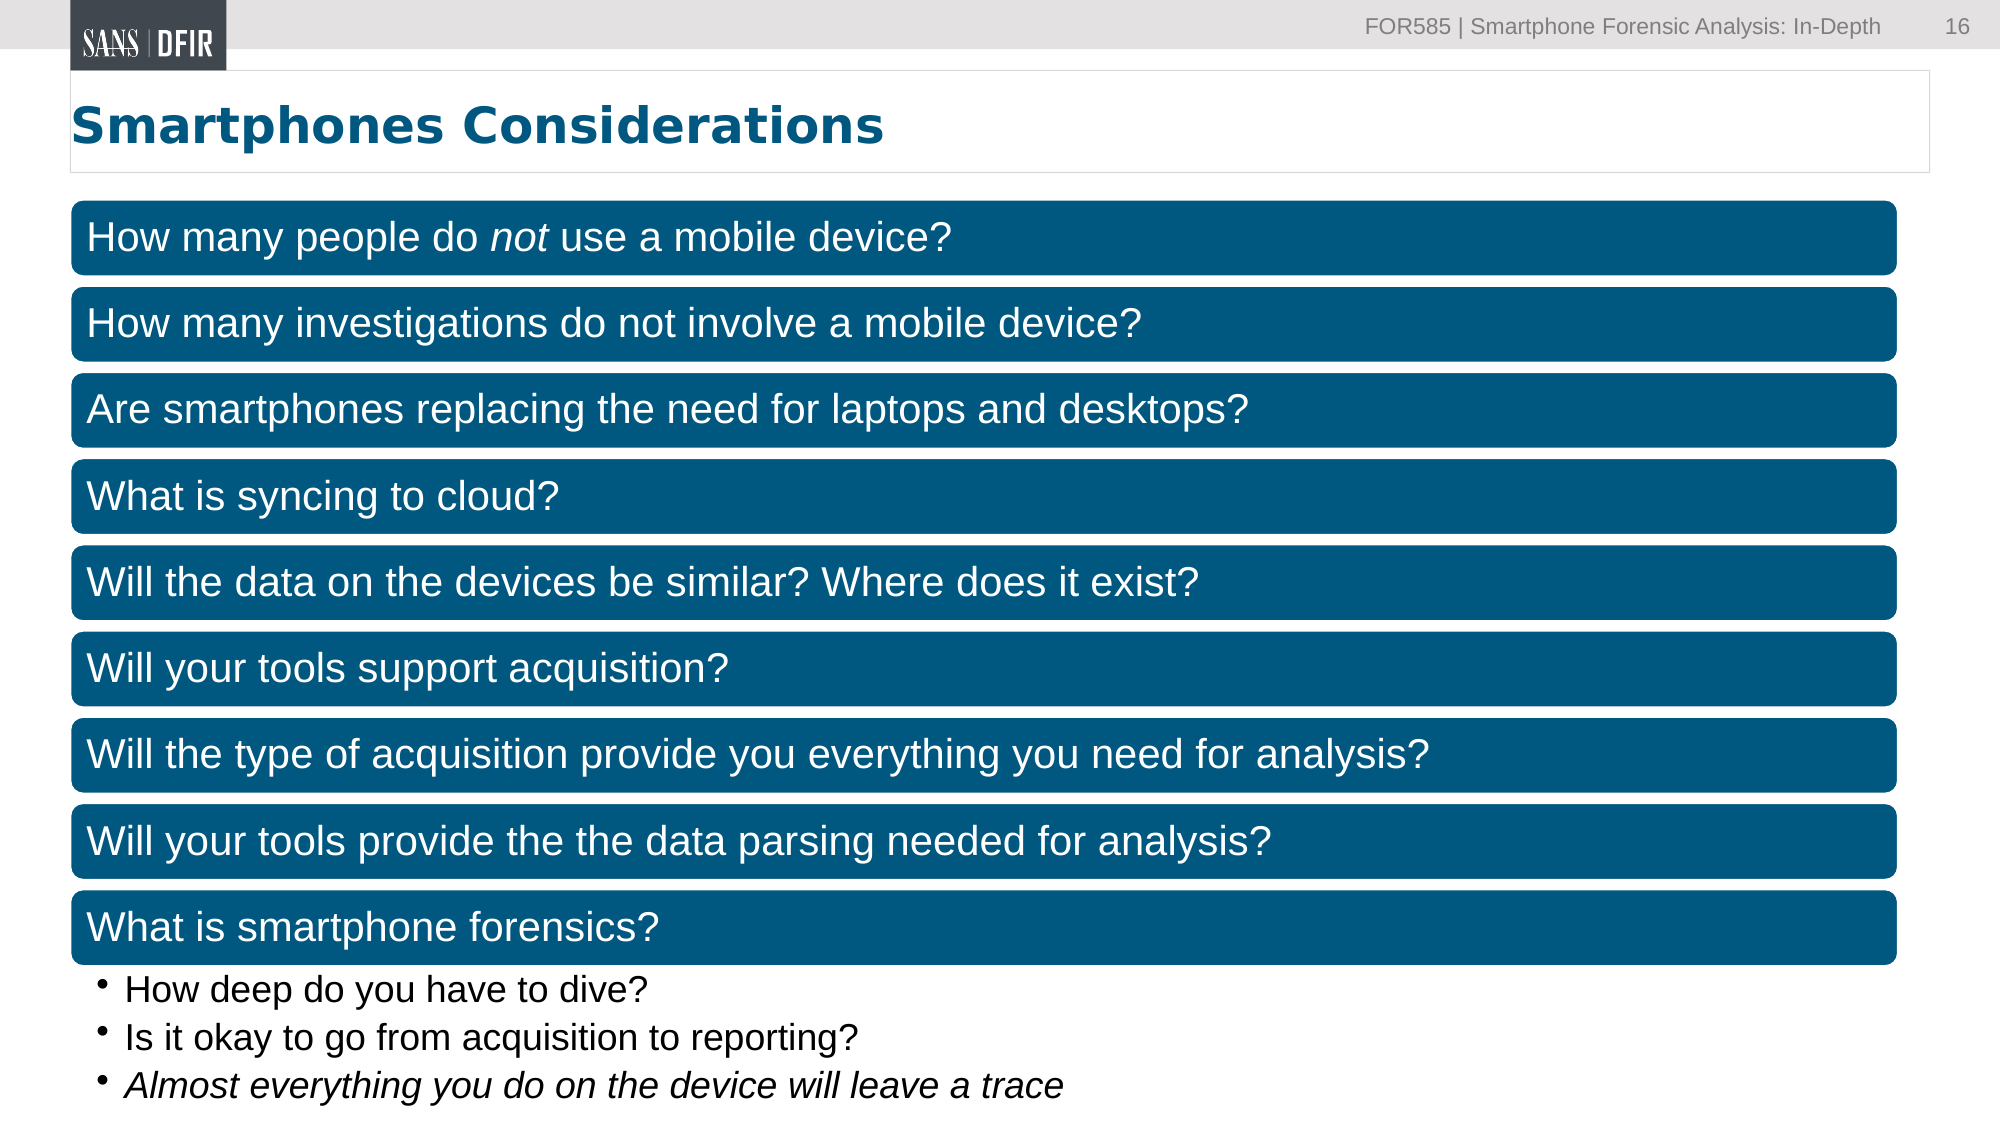

16
# Smartphones Considerations
How many people do not use a mobile device?
How many investigations do not involve a mobile device?
Are smartphones replacing the need for laptops and desktops?
What is syncing to cloud?
Will the data on the devices be similar? Where does it exist?
Will your tools support acquisition?
Will the type of acquisition provide you everything you need for analysis?
Will your tools provide the the data parsing needed for analysis?
What is smartphone forensics?
How deep do you have to dive?
Is it okay to go from acquisition to reporting?
Almost everything you do on the device will leave a trace